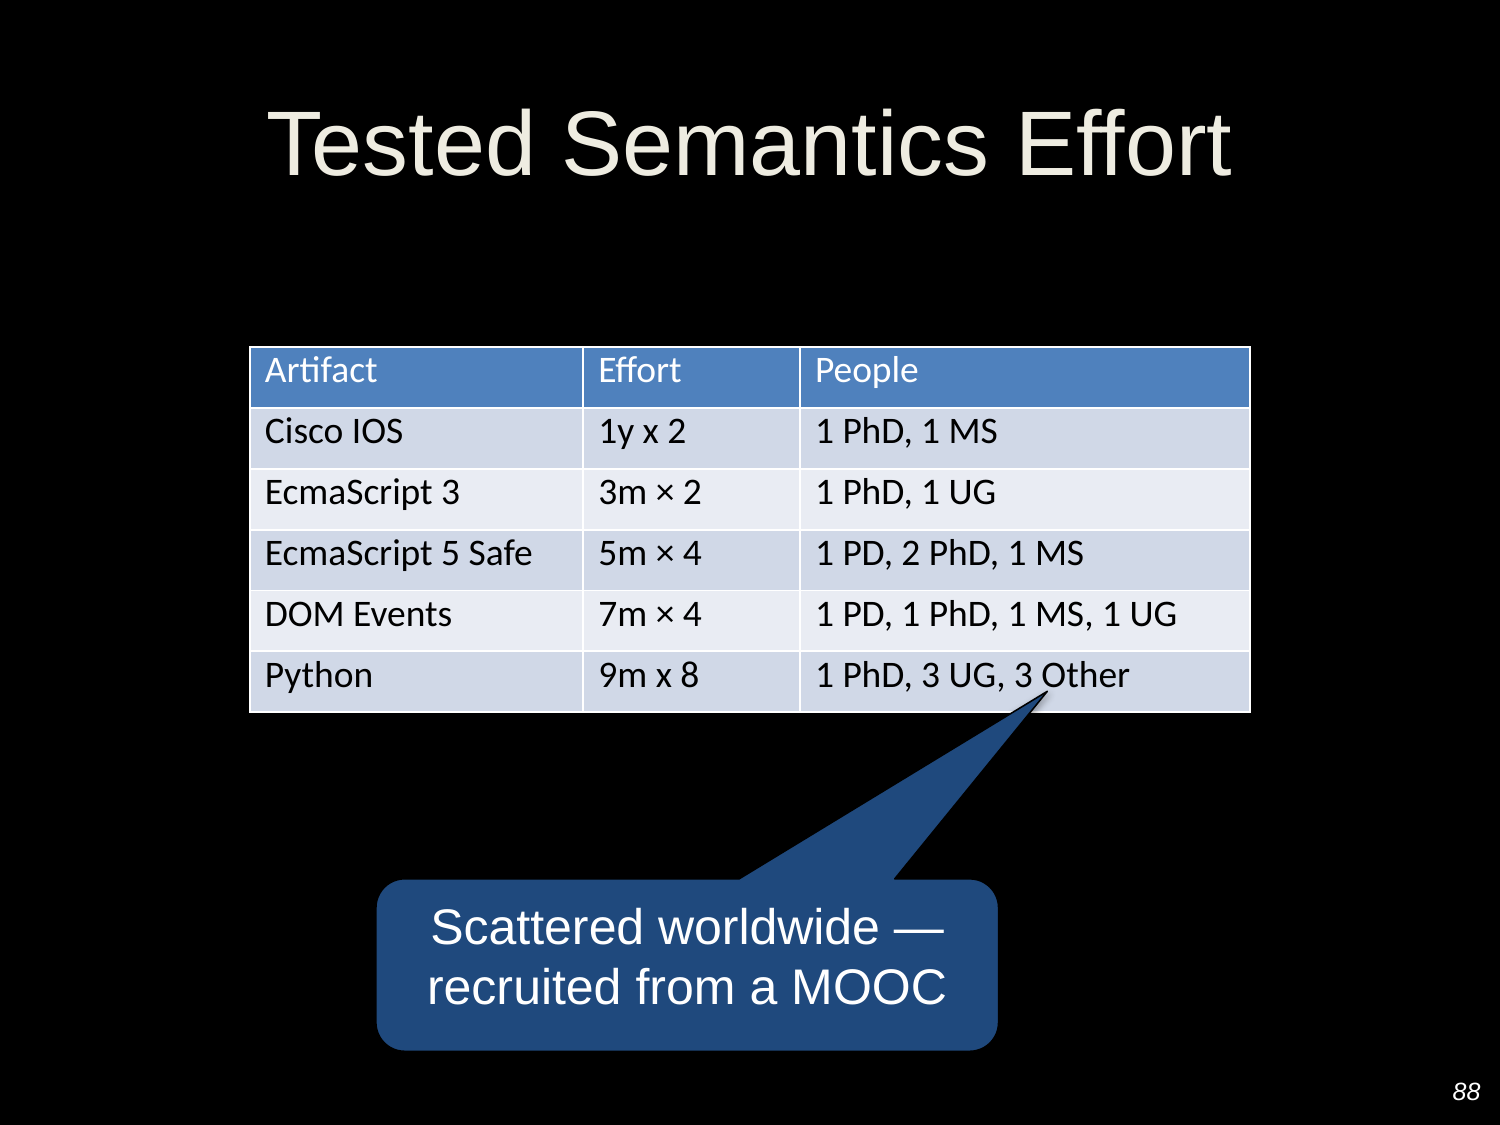

# Tested Semantics Effort
| Artifact | Effort | People |
| --- | --- | --- |
| Cisco IOS | 1y x 2 | 1 PhD, 1 MS |
| EcmaScript 3 | 3m × 2 | 1 PhD, 1 UG |
| EcmaScript 5 Safe | 5m × 4 | 1 PD, 2 PhD, 1 MS |
| DOM Events | 7m × 4 | 1 PD, 1 PhD, 1 MS, 1 UG |
| Python | 9m x 8 | 1 PhD, 3 UG, 3 Other |
Scattered worldwide — recruited from a MOOC
88